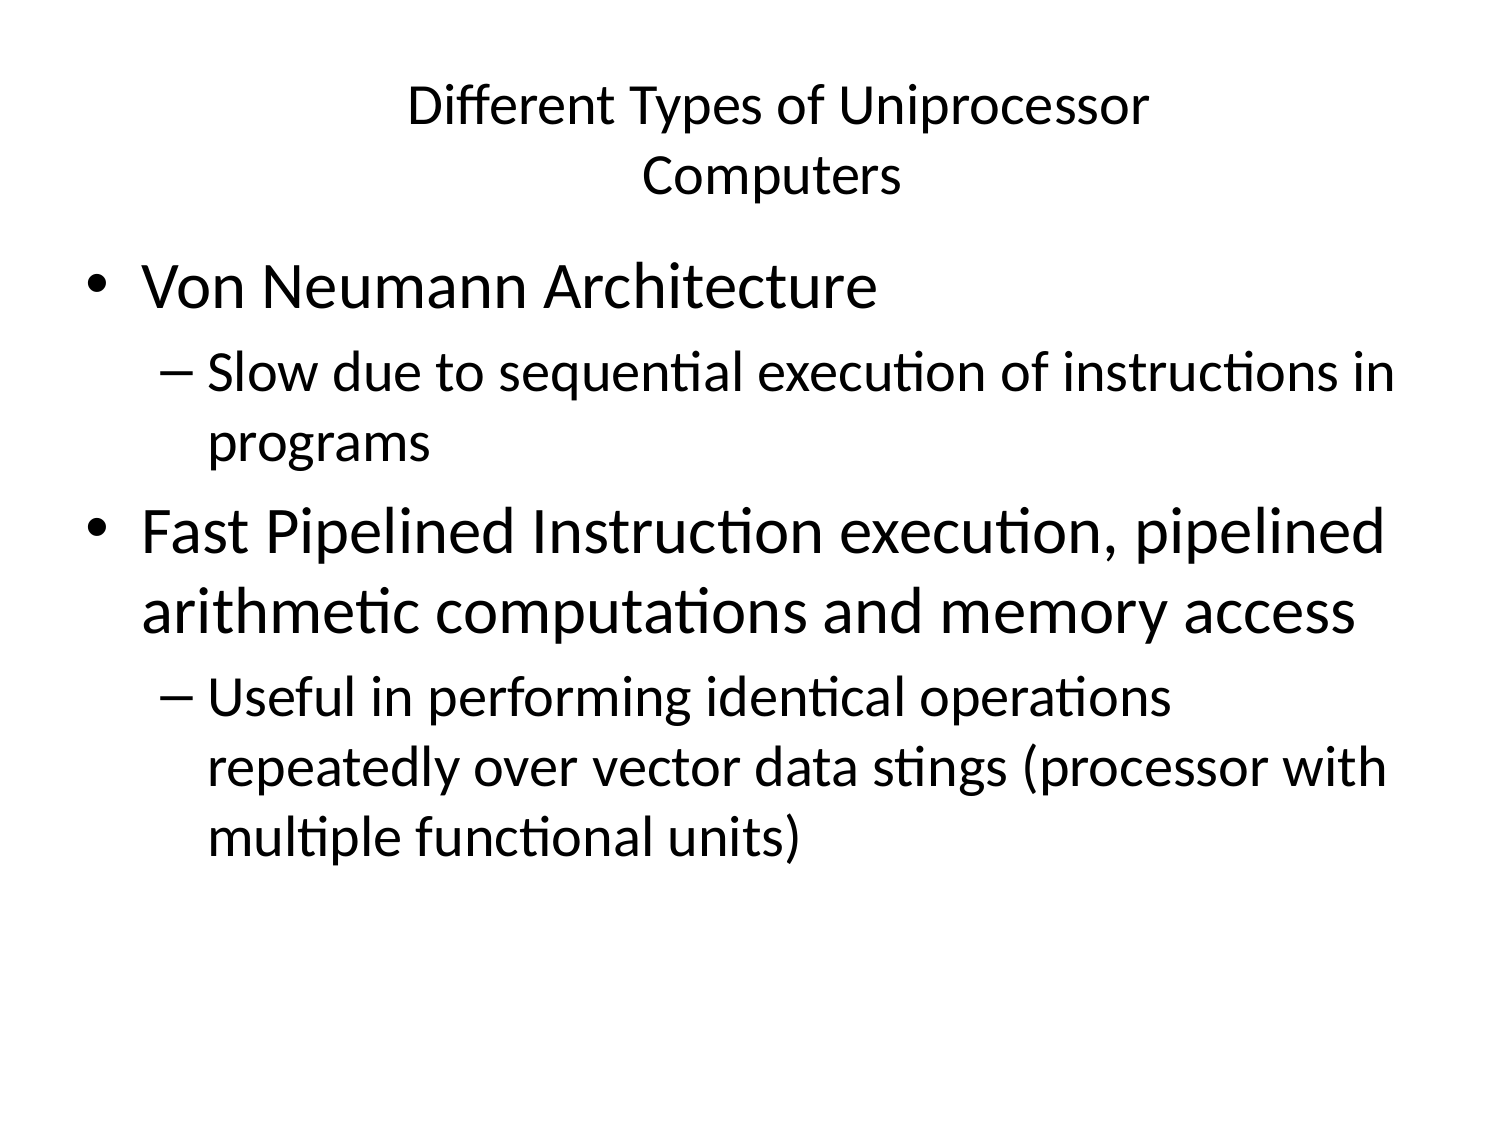

Different Types of Uniprocessor Computers
Von Neumann Architecture
Slow due to sequential execution of instructions in programs
Fast Pipelined Instruction execution, pipelined arithmetic computations and memory access
Useful in performing identical operations repeatedly over vector data stings (processor with multiple functional units)